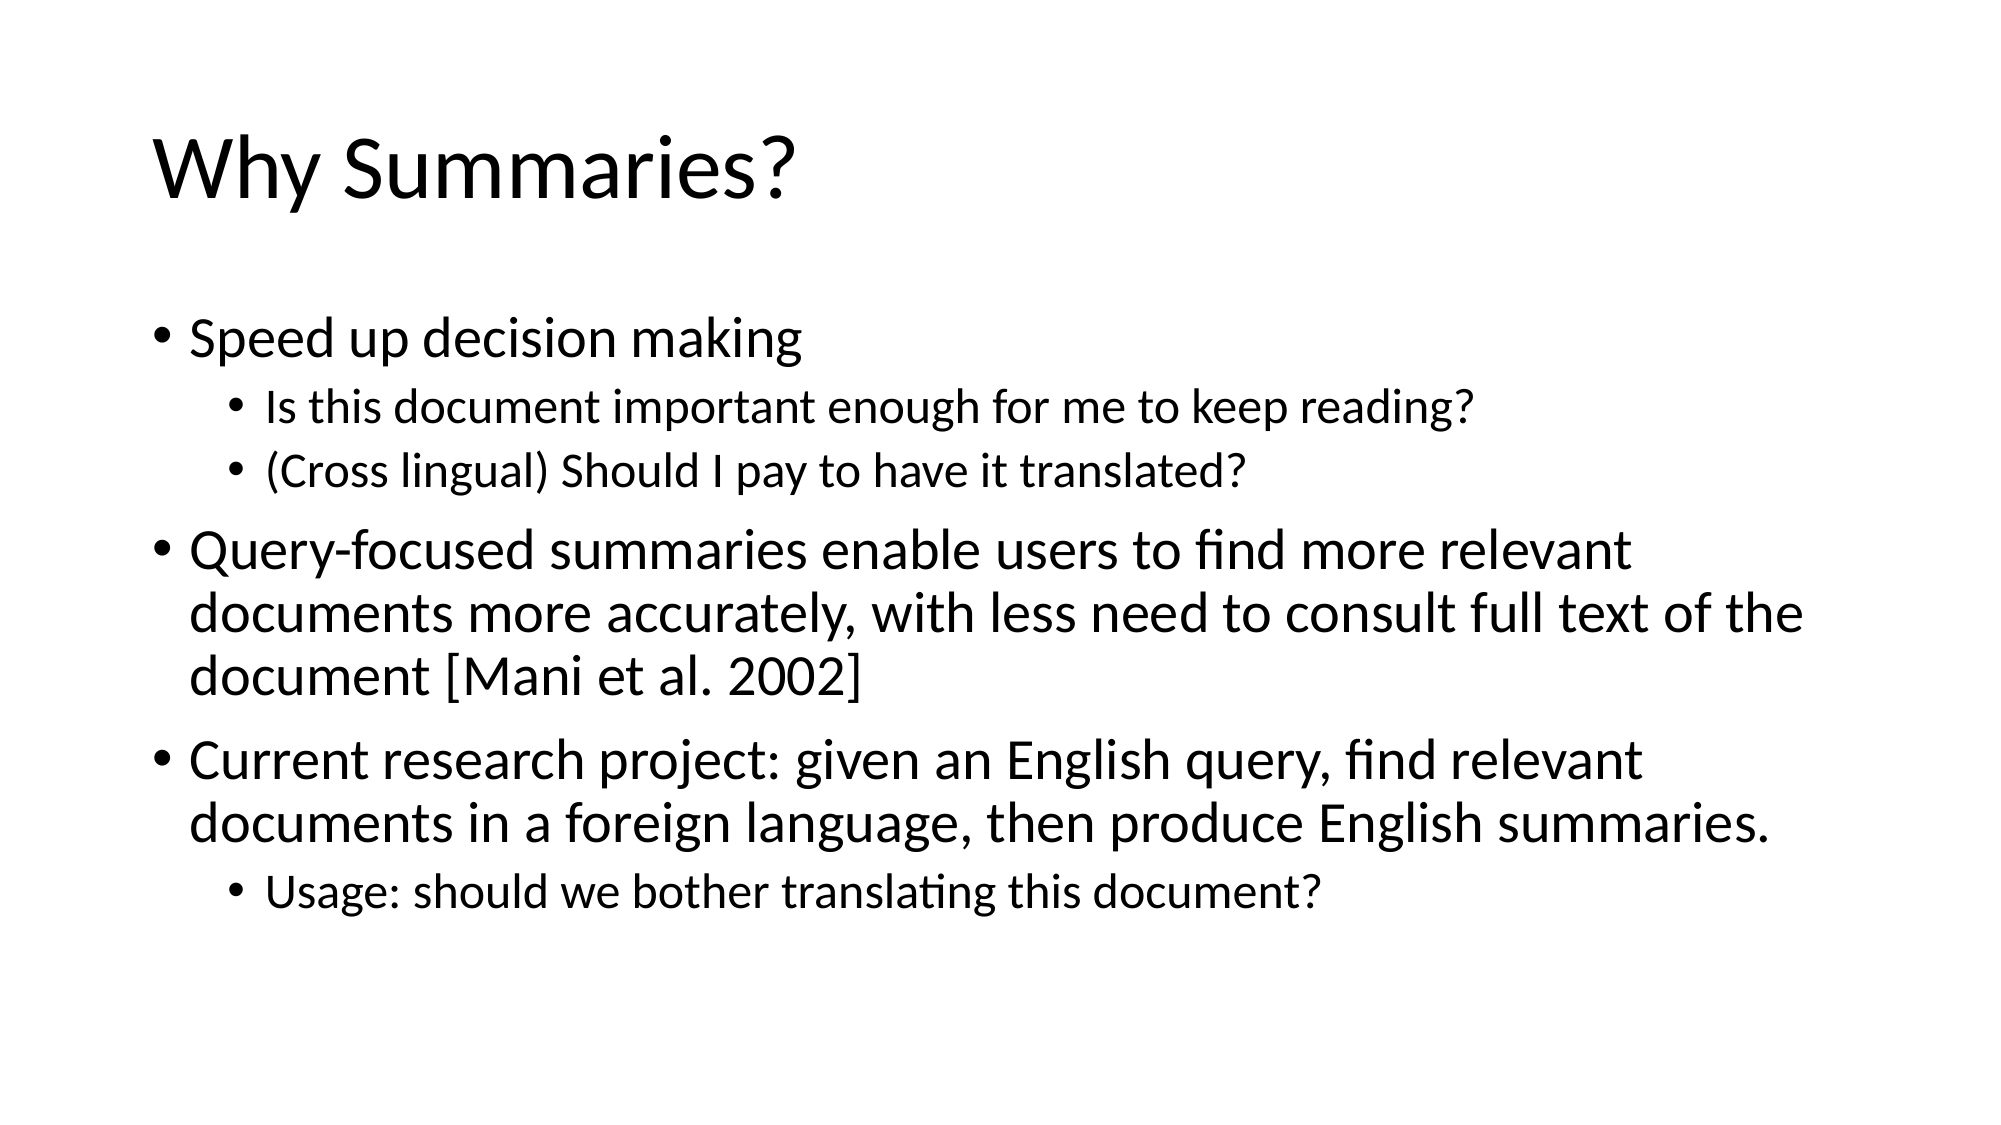

# Why Summaries?
Speed up decision making
Is this document important enough for me to keep reading?
(Cross lingual) Should I pay to have it translated?
Query-focused summaries enable users to find more relevant documents more accurately, with less need to consult full text of the document [Mani et al. 2002]
Current research project: given an English query, find relevant documents in a foreign language, then produce English summaries.
Usage: should we bother translating this document?